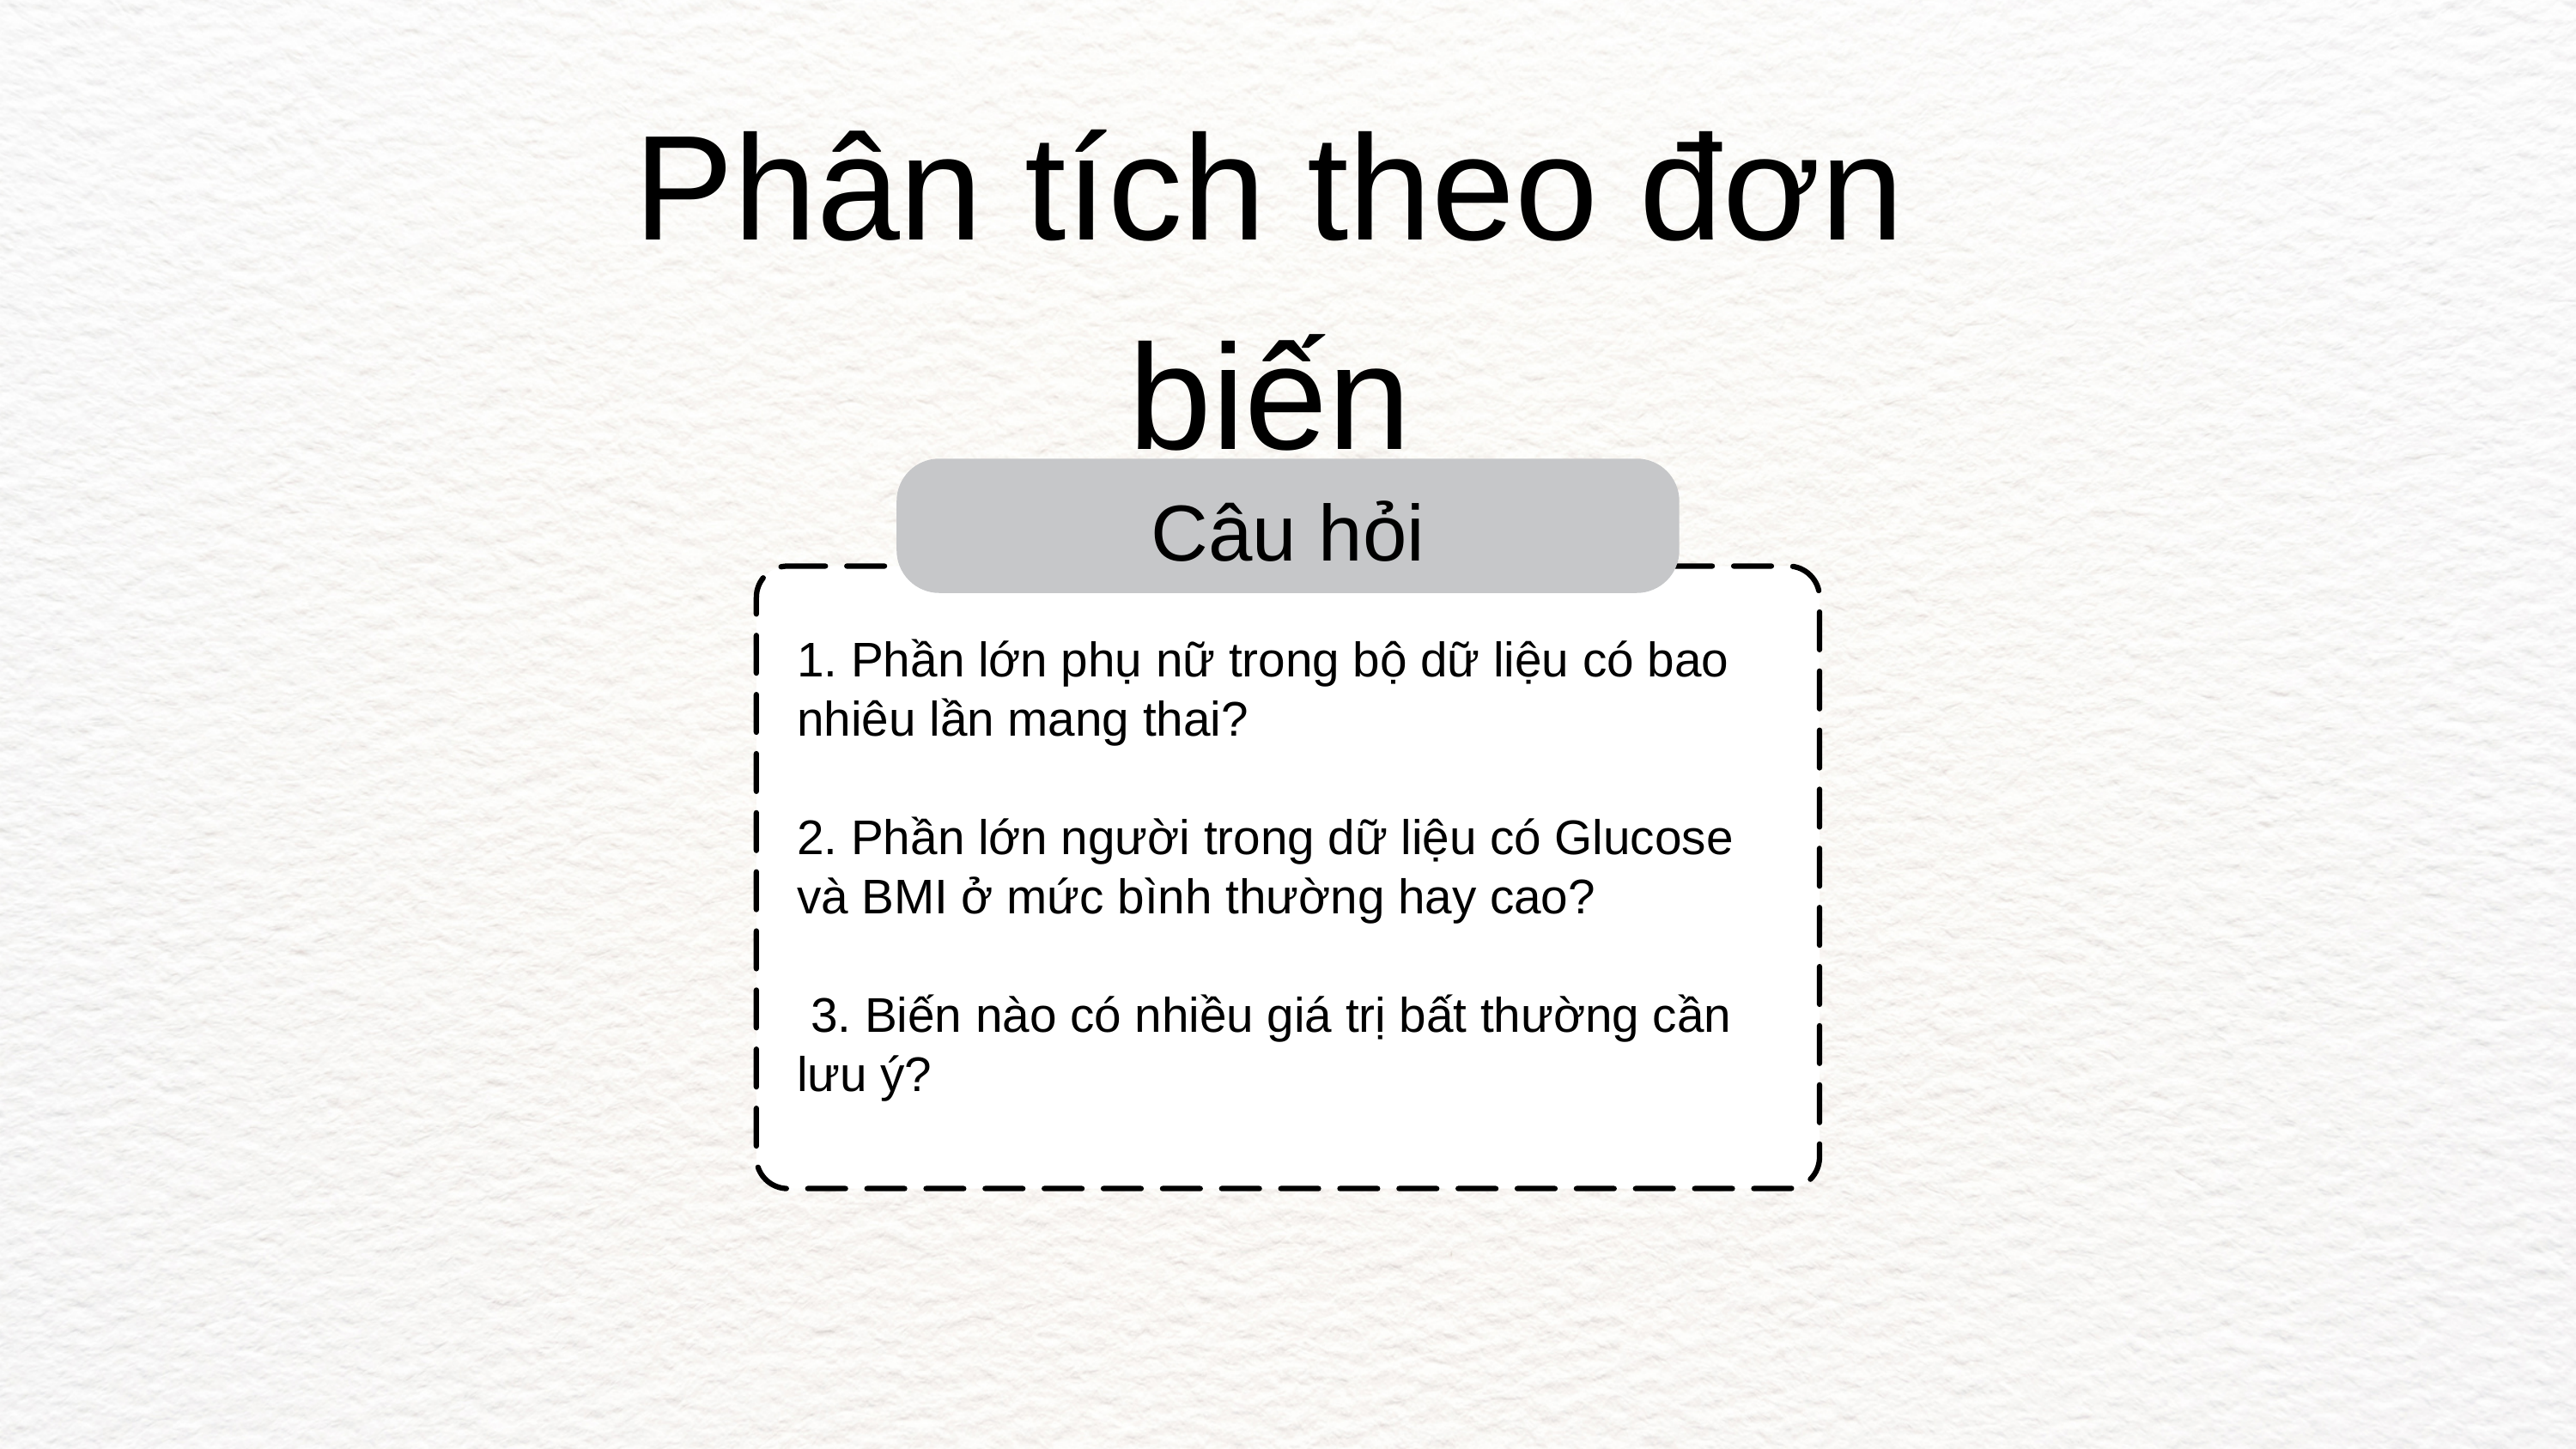

Phân tích theo đơn biến

Câu hỏi

1. Phần lớn phụ nữ trong bộ dữ liệu có bao nhiêu lần mang thai?

2. Phần lớn người trong dữ liệu có Glucose và BMI ở mức bình thường hay cao?

 3. Biến nào có nhiều giá trị bất thường cần lưu ý?